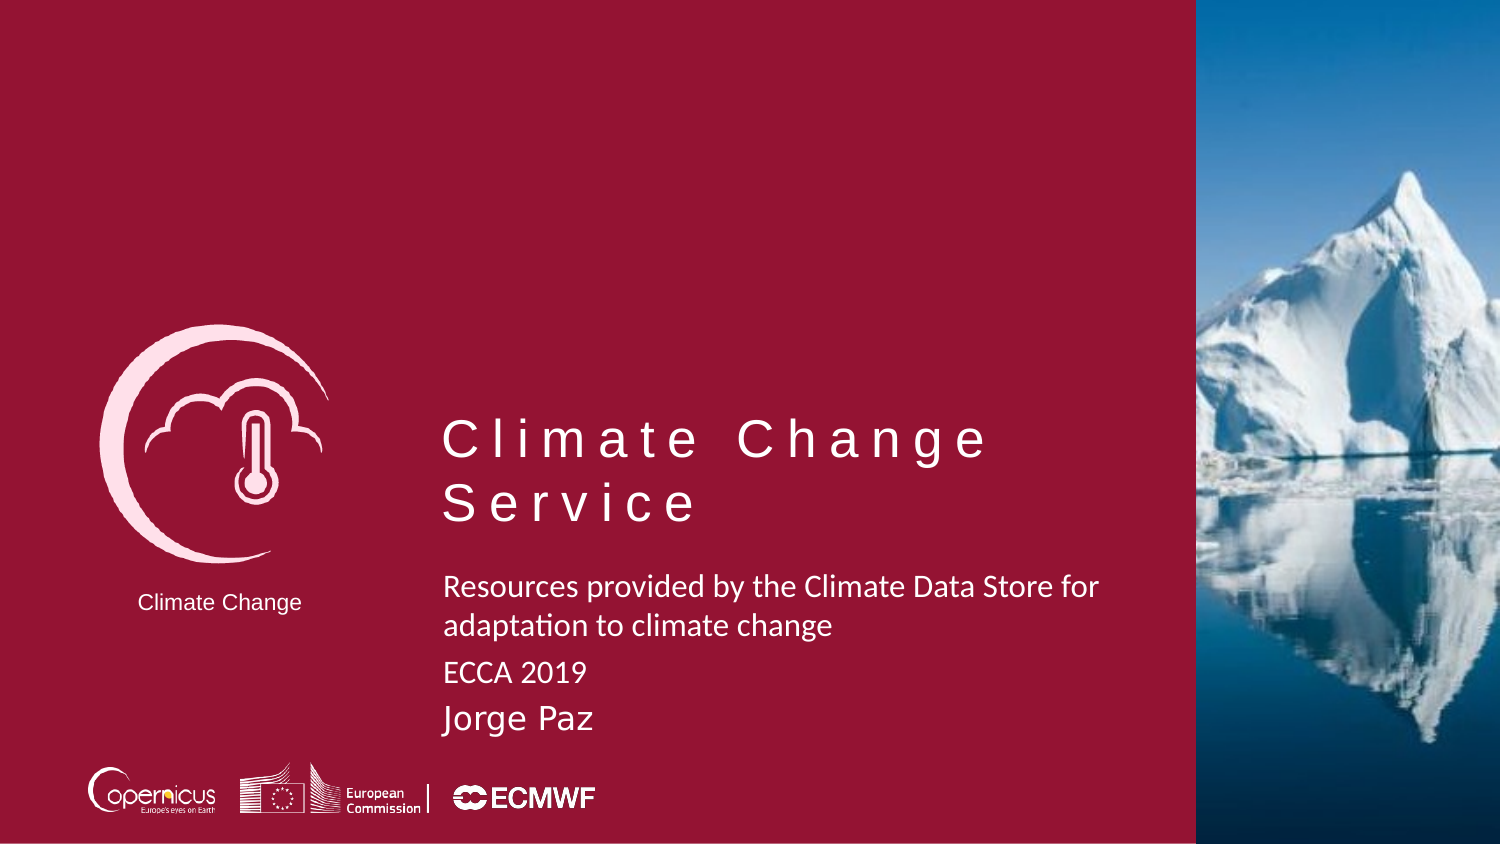

Resources provided by the Climate Data Store for adaptation to climate change
ECCA 2019
Jorge Paz